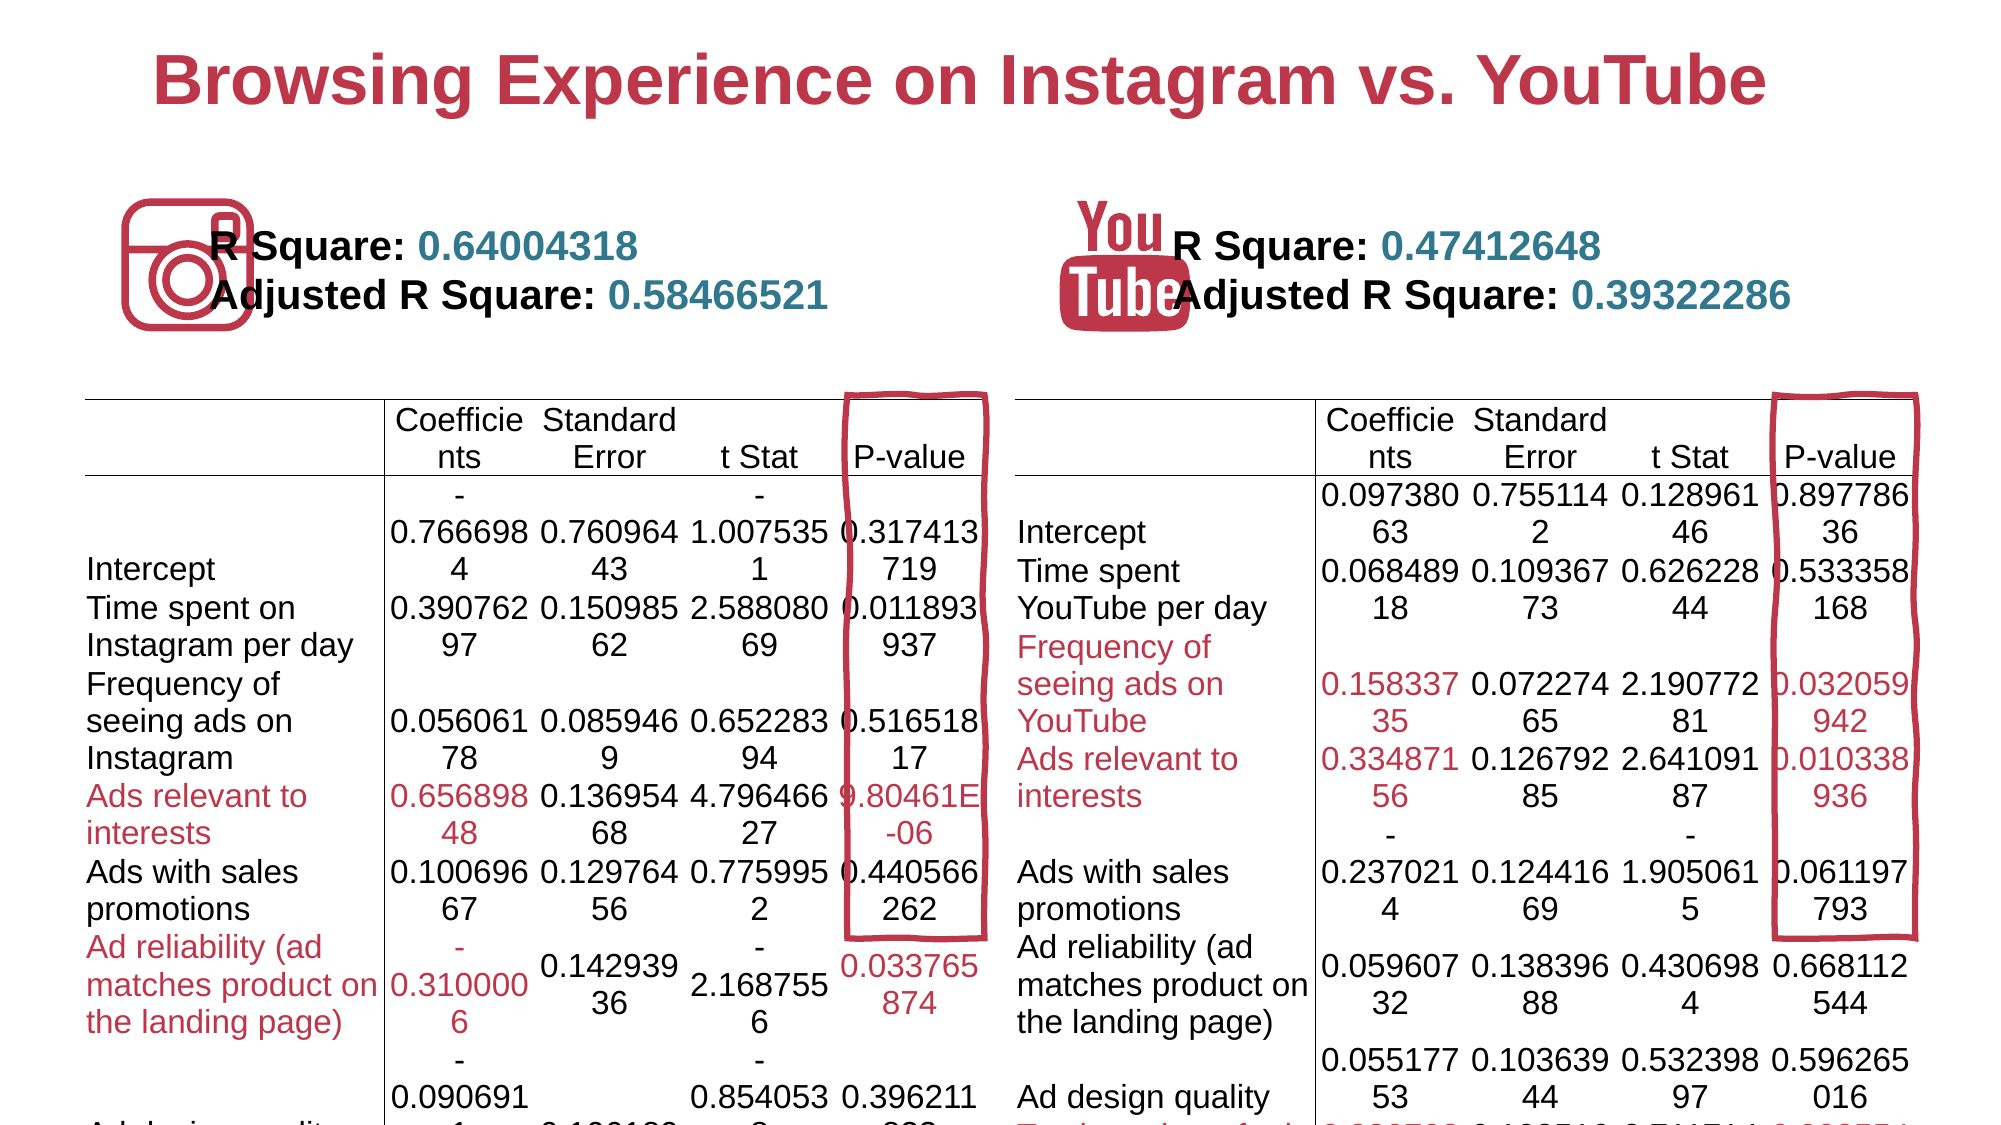

Browsing Experience on Instagram vs. YouTube

R Square: 0.64004318
Adjusted R Square: 0.58466521
R Square: 0.47412648
Adjusted R Square: 0.39322286

|  | Coefficients | Standard Error | t Stat | P-value |
| --- | --- | --- | --- | --- |
| Intercept | -0.7666984 | 0.76096443 | -1.0075351 | 0.317413719 |
| Time spent on Instagram per day | 0.39076297 | 0.15098562 | 2.58808069 | 0.011893937 |
| Frequency of seeing ads on Instagram | 0.05606178 | 0.0859469 | 0.65228394 | 0.51651817 |
| Ads relevant to interests | 0.65689848 | 0.13695468 | 4.79646627 | 9.80461E-06 |
| Ads with sales promotions | 0.10069667 | 0.12976456 | 0.7759952 | 0.440566262 |
| Ad reliability (ad matches product on the landing page) | -0.3100006 | 0.14293936 | -2.1687556 | 0.033765874 |
| Ad design quality | -0.0906911 | 0.106189 | -0.8540538 | 0.396211823 |
| Total number of ads you see | 0.27709983 | 0.10706864 | 2.58805785 | 0.011894651 |
| Personalization level on Instagram | 0.10877822 | 0.09808972 | 1.10896657 | 0.271530896 |
| Is Male | 0.13111449 | 0.21574779 | 0.60772112 | 0.545489928 |
| Education level | -0.1179726 | 0.1587771 | -0.7430074 | 0.460154261 |
|  | Coefficients | Standard Error | t Stat | P-value |
| --- | --- | --- | --- | --- |
| Intercept | 0.09738063 | 0.7551142 | 0.12896146 | 0.89778636 |
| Time spent YouTube per day | 0.06848918 | 0.10936773 | 0.62622844 | 0.533358168 |
| Frequency of seeing ads on YouTube | 0.15833735 | 0.07227465 | 2.19077281 | 0.032059942 |
| Ads relevant to interests | 0.33487156 | 0.12679285 | 2.64109187 | 0.010338936 |
| Ads with sales promotions | -0.2370214 | 0.12441669 | -1.9050615 | 0.061197793 |
| Ad reliability (ad matches product on the landing page) | 0.05960732 | 0.13839688 | 0.4306984 | 0.668112544 |
| Ad design quality | 0.05517753 | 0.10363944 | 0.53239897 | 0.596265016 |
| Total number of ads you see | 0.28070823 | 0.10351688 | 2.7117146 | 0.008554826 |
| Personalization level on YouTube | 0.13331935 | 0.08226297 | 1.62064849 | 0.109934726 |
| Is Male | 0.79618191 | 0.21332158 | 3.73230836 | 0.000401268 |
| Education level | -0.338731 | 0.15134558 | -2.2381291 | 0.028644805 |